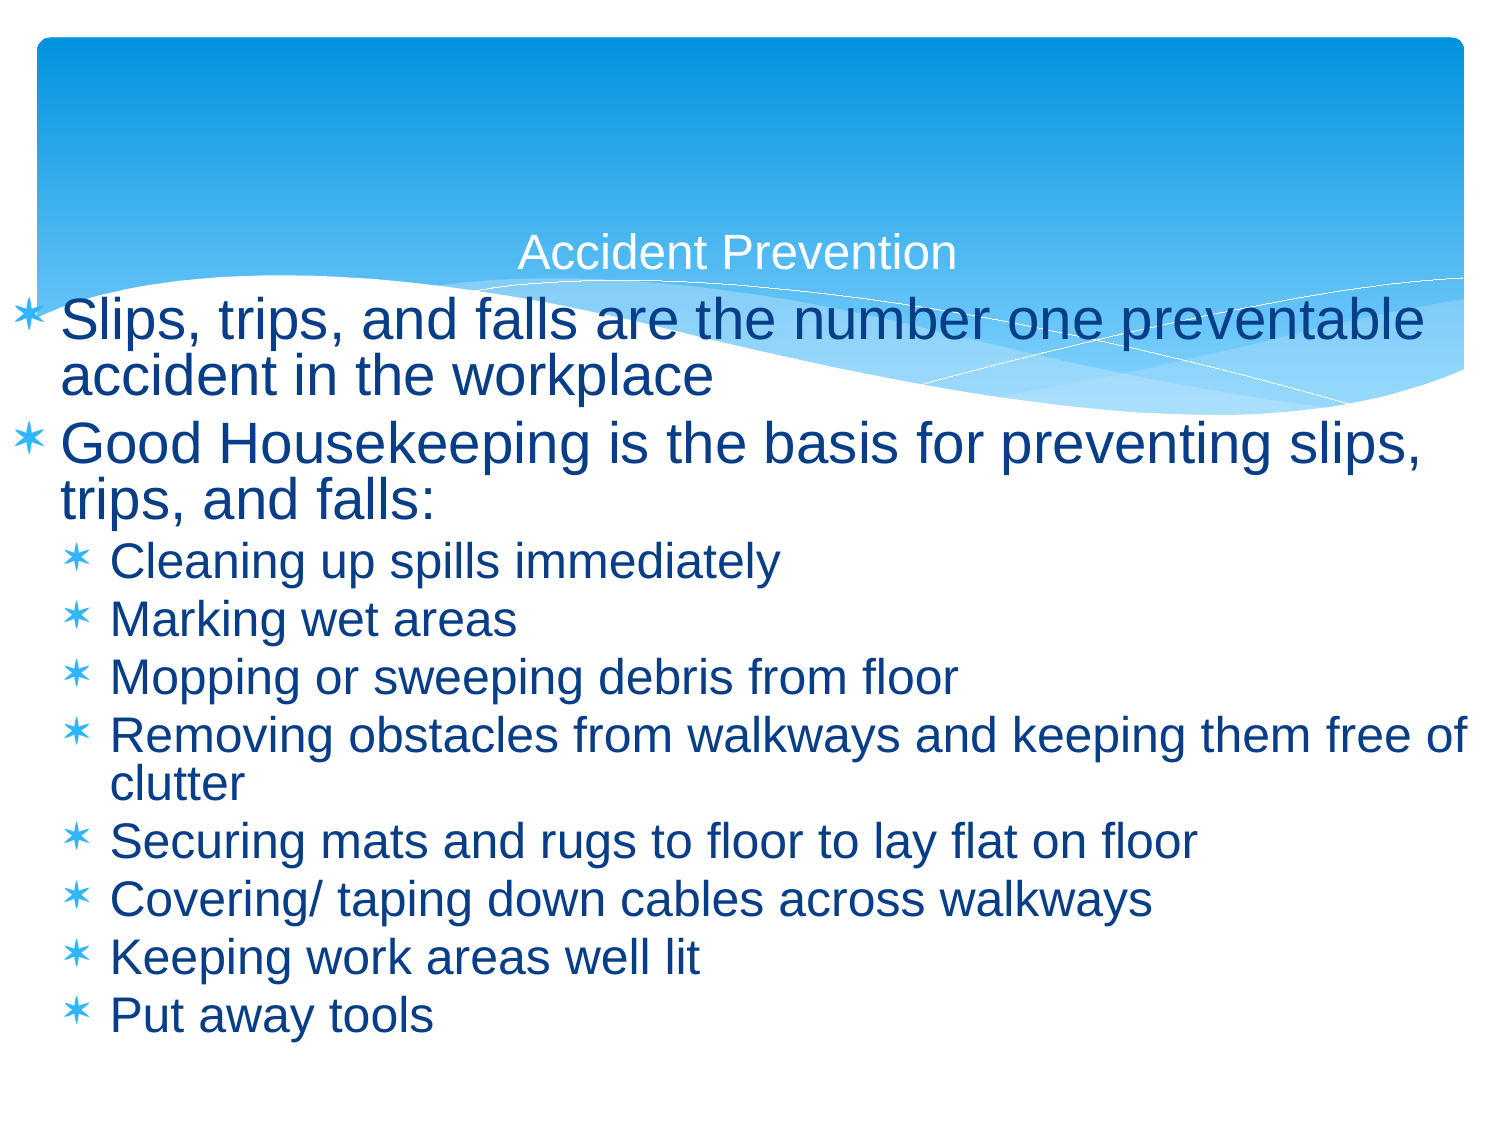

# Accident Prevention
Slips, trips, and falls are the number one preventable accident in the workplace
Good Housekeeping is the basis for preventing slips, trips, and falls:
Cleaning up spills immediately
Marking wet areas
Mopping or sweeping debris from floor
Removing obstacles from walkways and keeping them free of clutter
Securing mats and rugs to floor to lay flat on floor
Covering/ taping down cables across walkways
Keeping work areas well lit
Put away tools